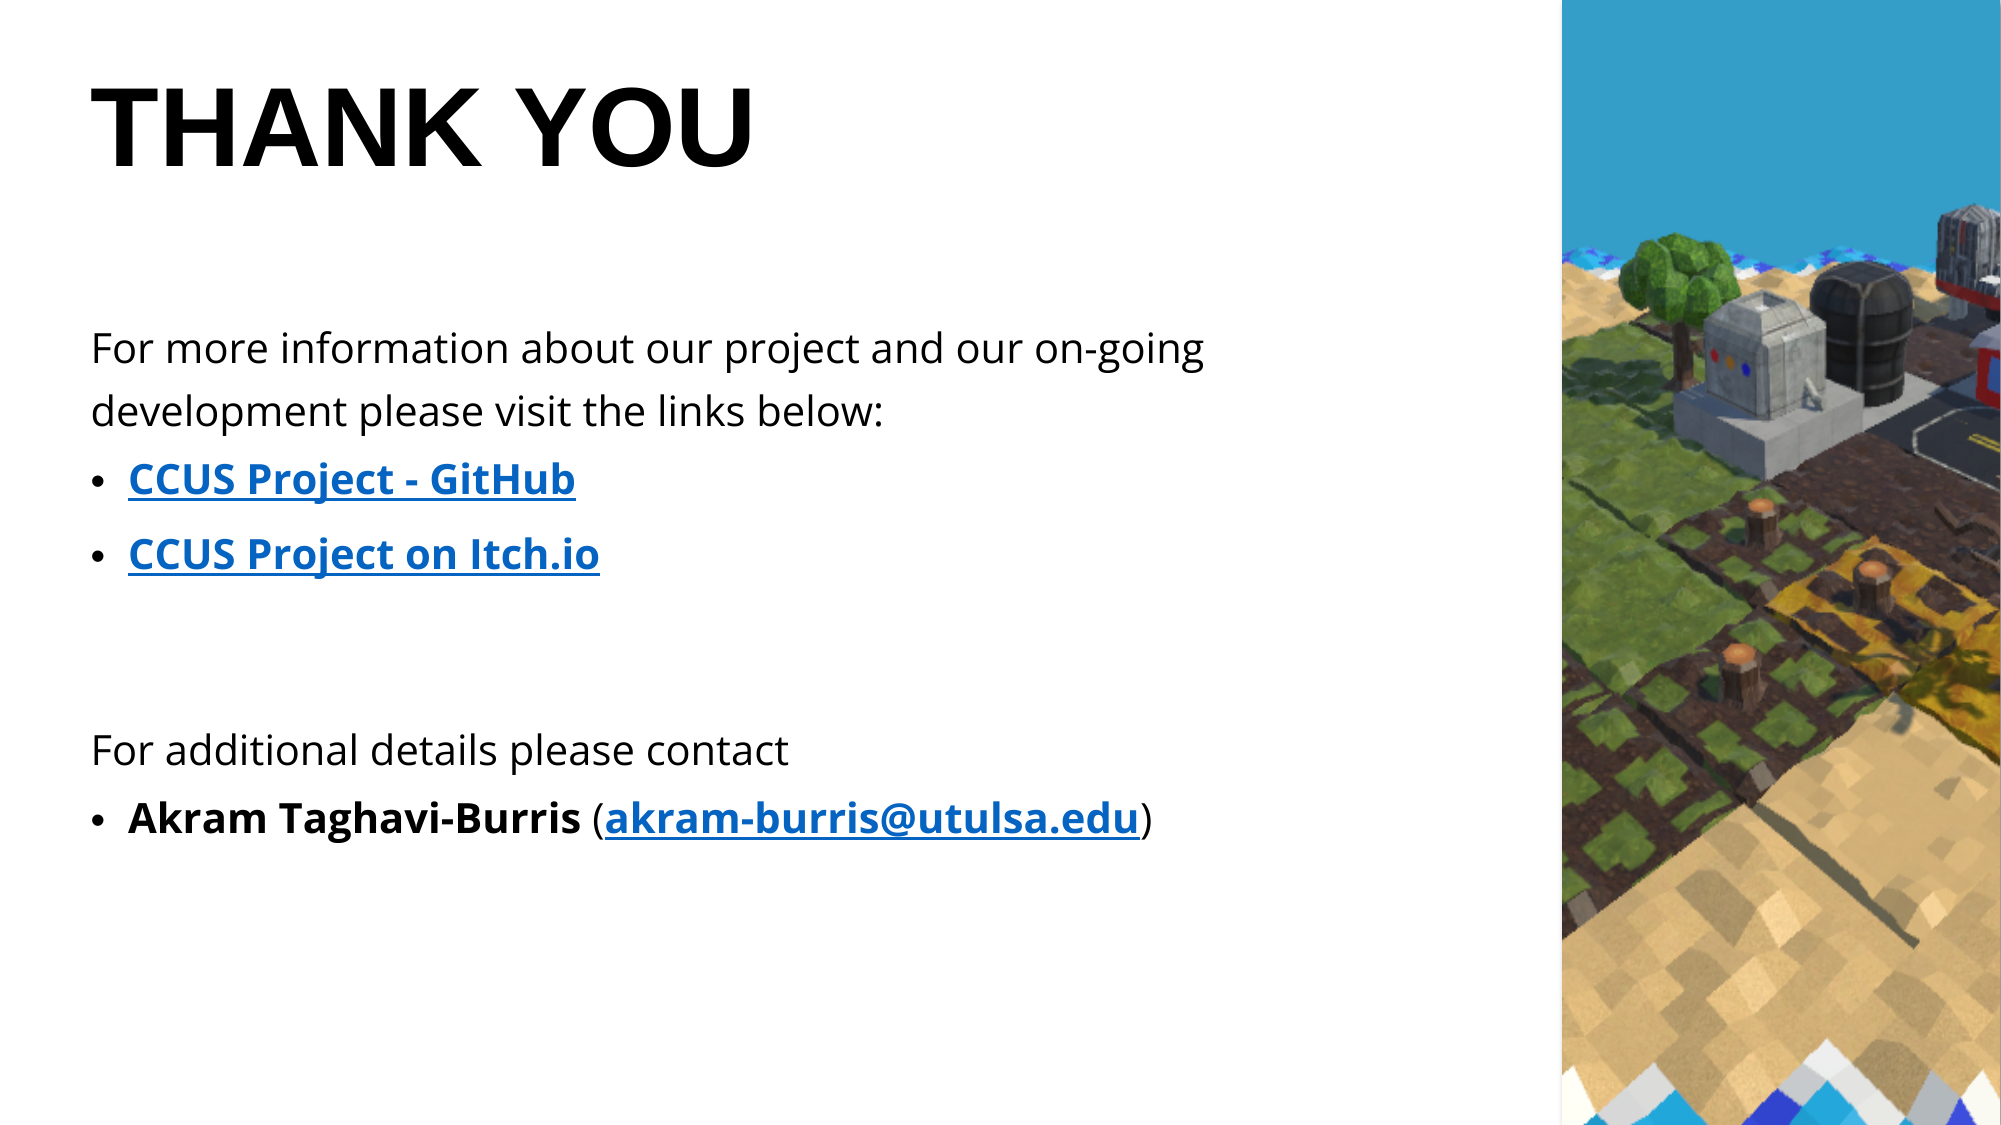

Thank You
For more information about our project and our on-going development please visit the links below:
CCUS Project - GitHub
CCUS Project on Itch.io
For additional details please contact
Akram Taghavi-Burris (akram-burris@utulsa.edu)